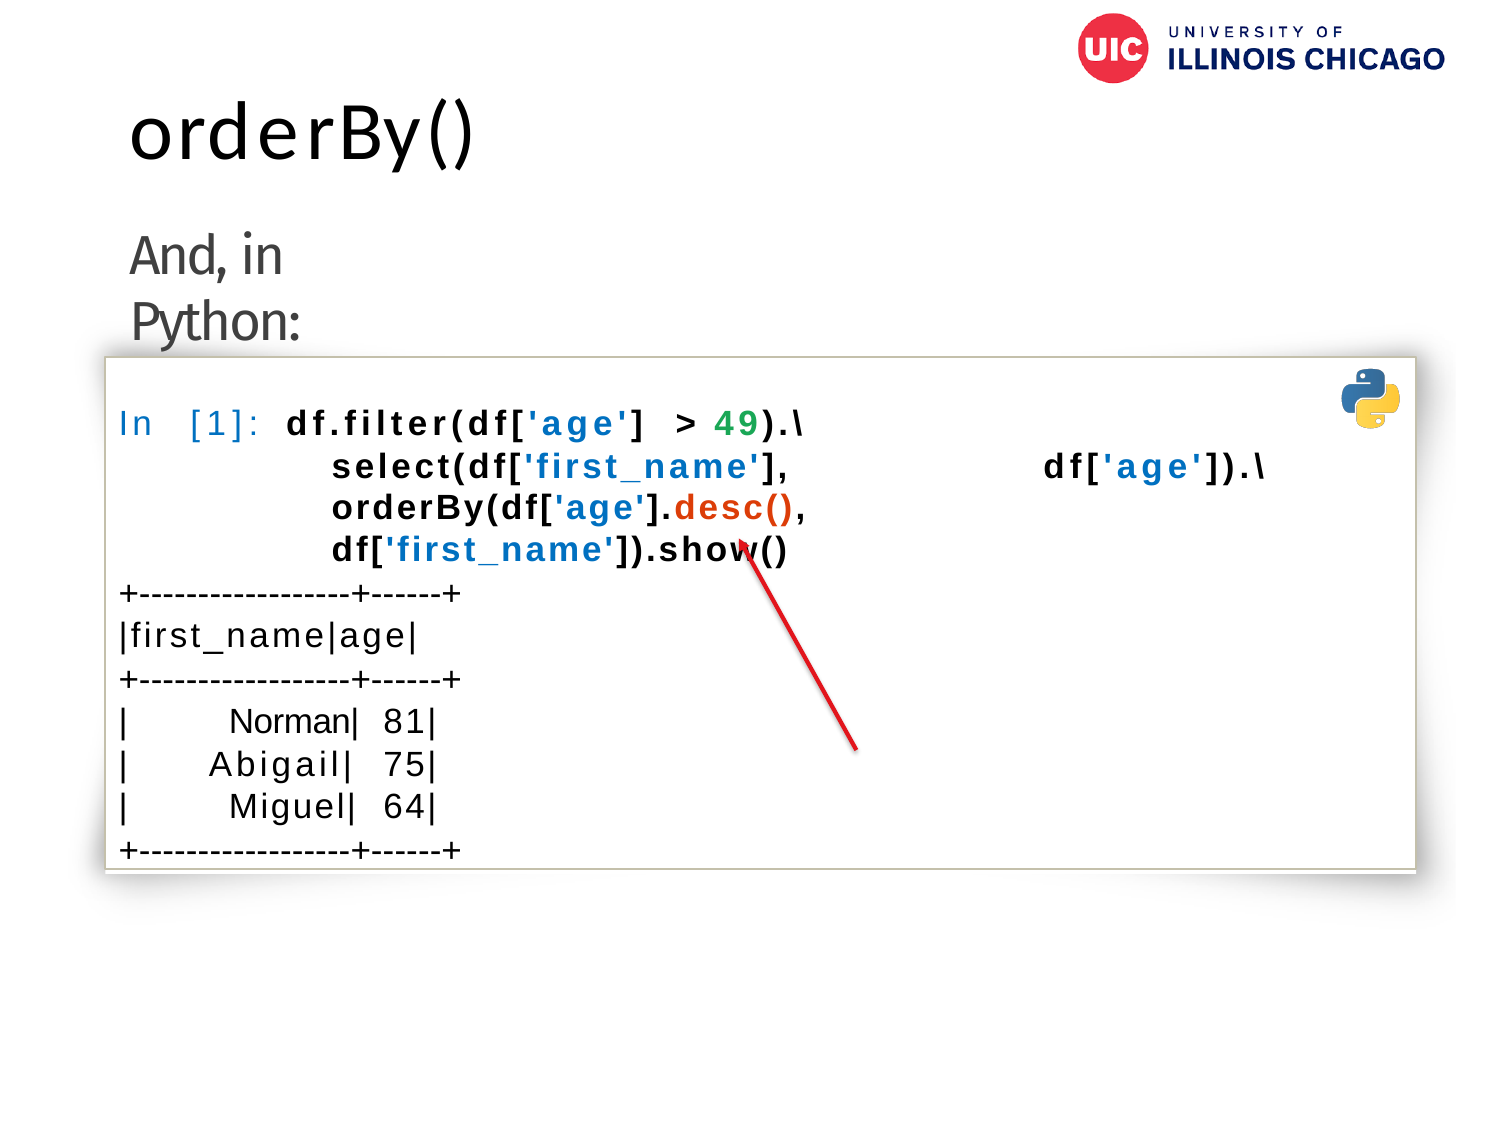

# orderBy()
And, in Python:

In	[1]:	df.filter(df['age']	>	49).\
select(df['first_name'],	df['age']).\
orderBy(df['age'].desc(),	df['first_name']).show()
+-­‐-­‐-­‐-­‐-­‐-­‐-­‐-­‐-­‐+-­‐-­‐-­‐+
|first_name|age|
+-­‐-­‐-­‐-­‐-­‐-­‐-­‐-­‐-­‐+-­‐-­‐-­‐+
|	Norman|	81|
|	Abigail|	75|
|	Miguel|	64|
+-­‐-­‐-­‐-­‐-­‐-­‐-­‐-­‐-­‐+-­‐-­‐-­‐+

71